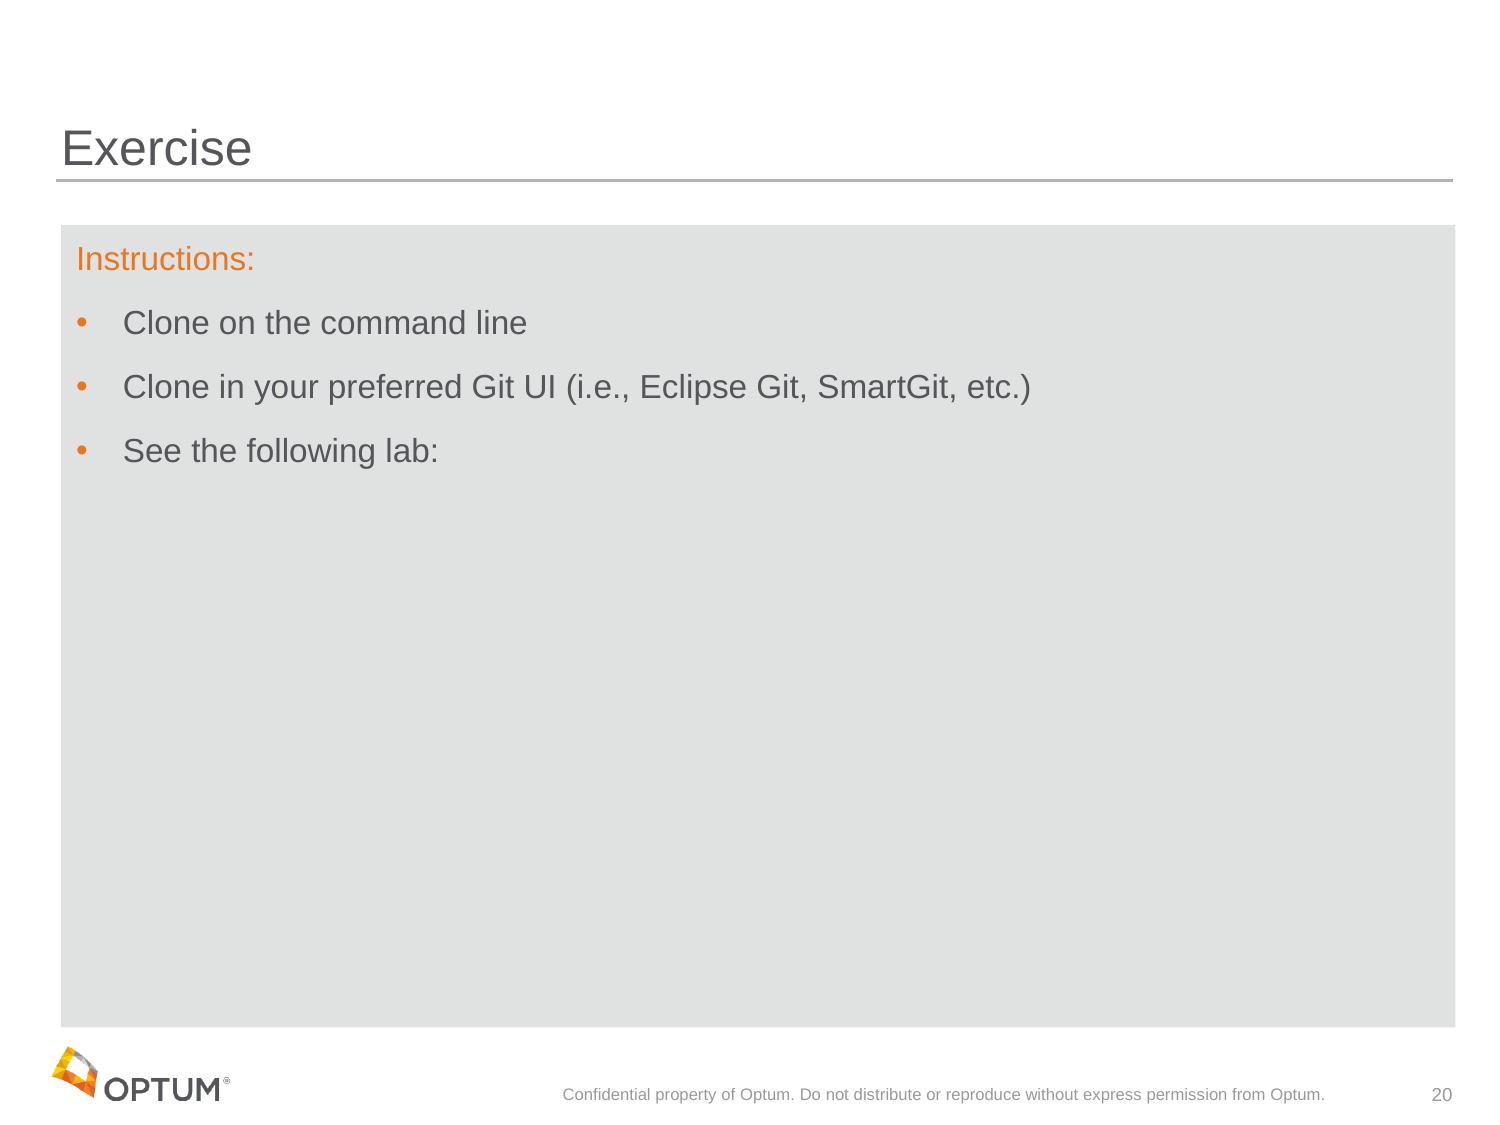

# Exercise
Instructions:
Clone on the command line
Clone in your preferred Git UI (i.e., Eclipse Git, SmartGit, etc.)
See the following lab:

Confidential property of Optum. Do not distribute or reproduce without express permission from Optum.
20